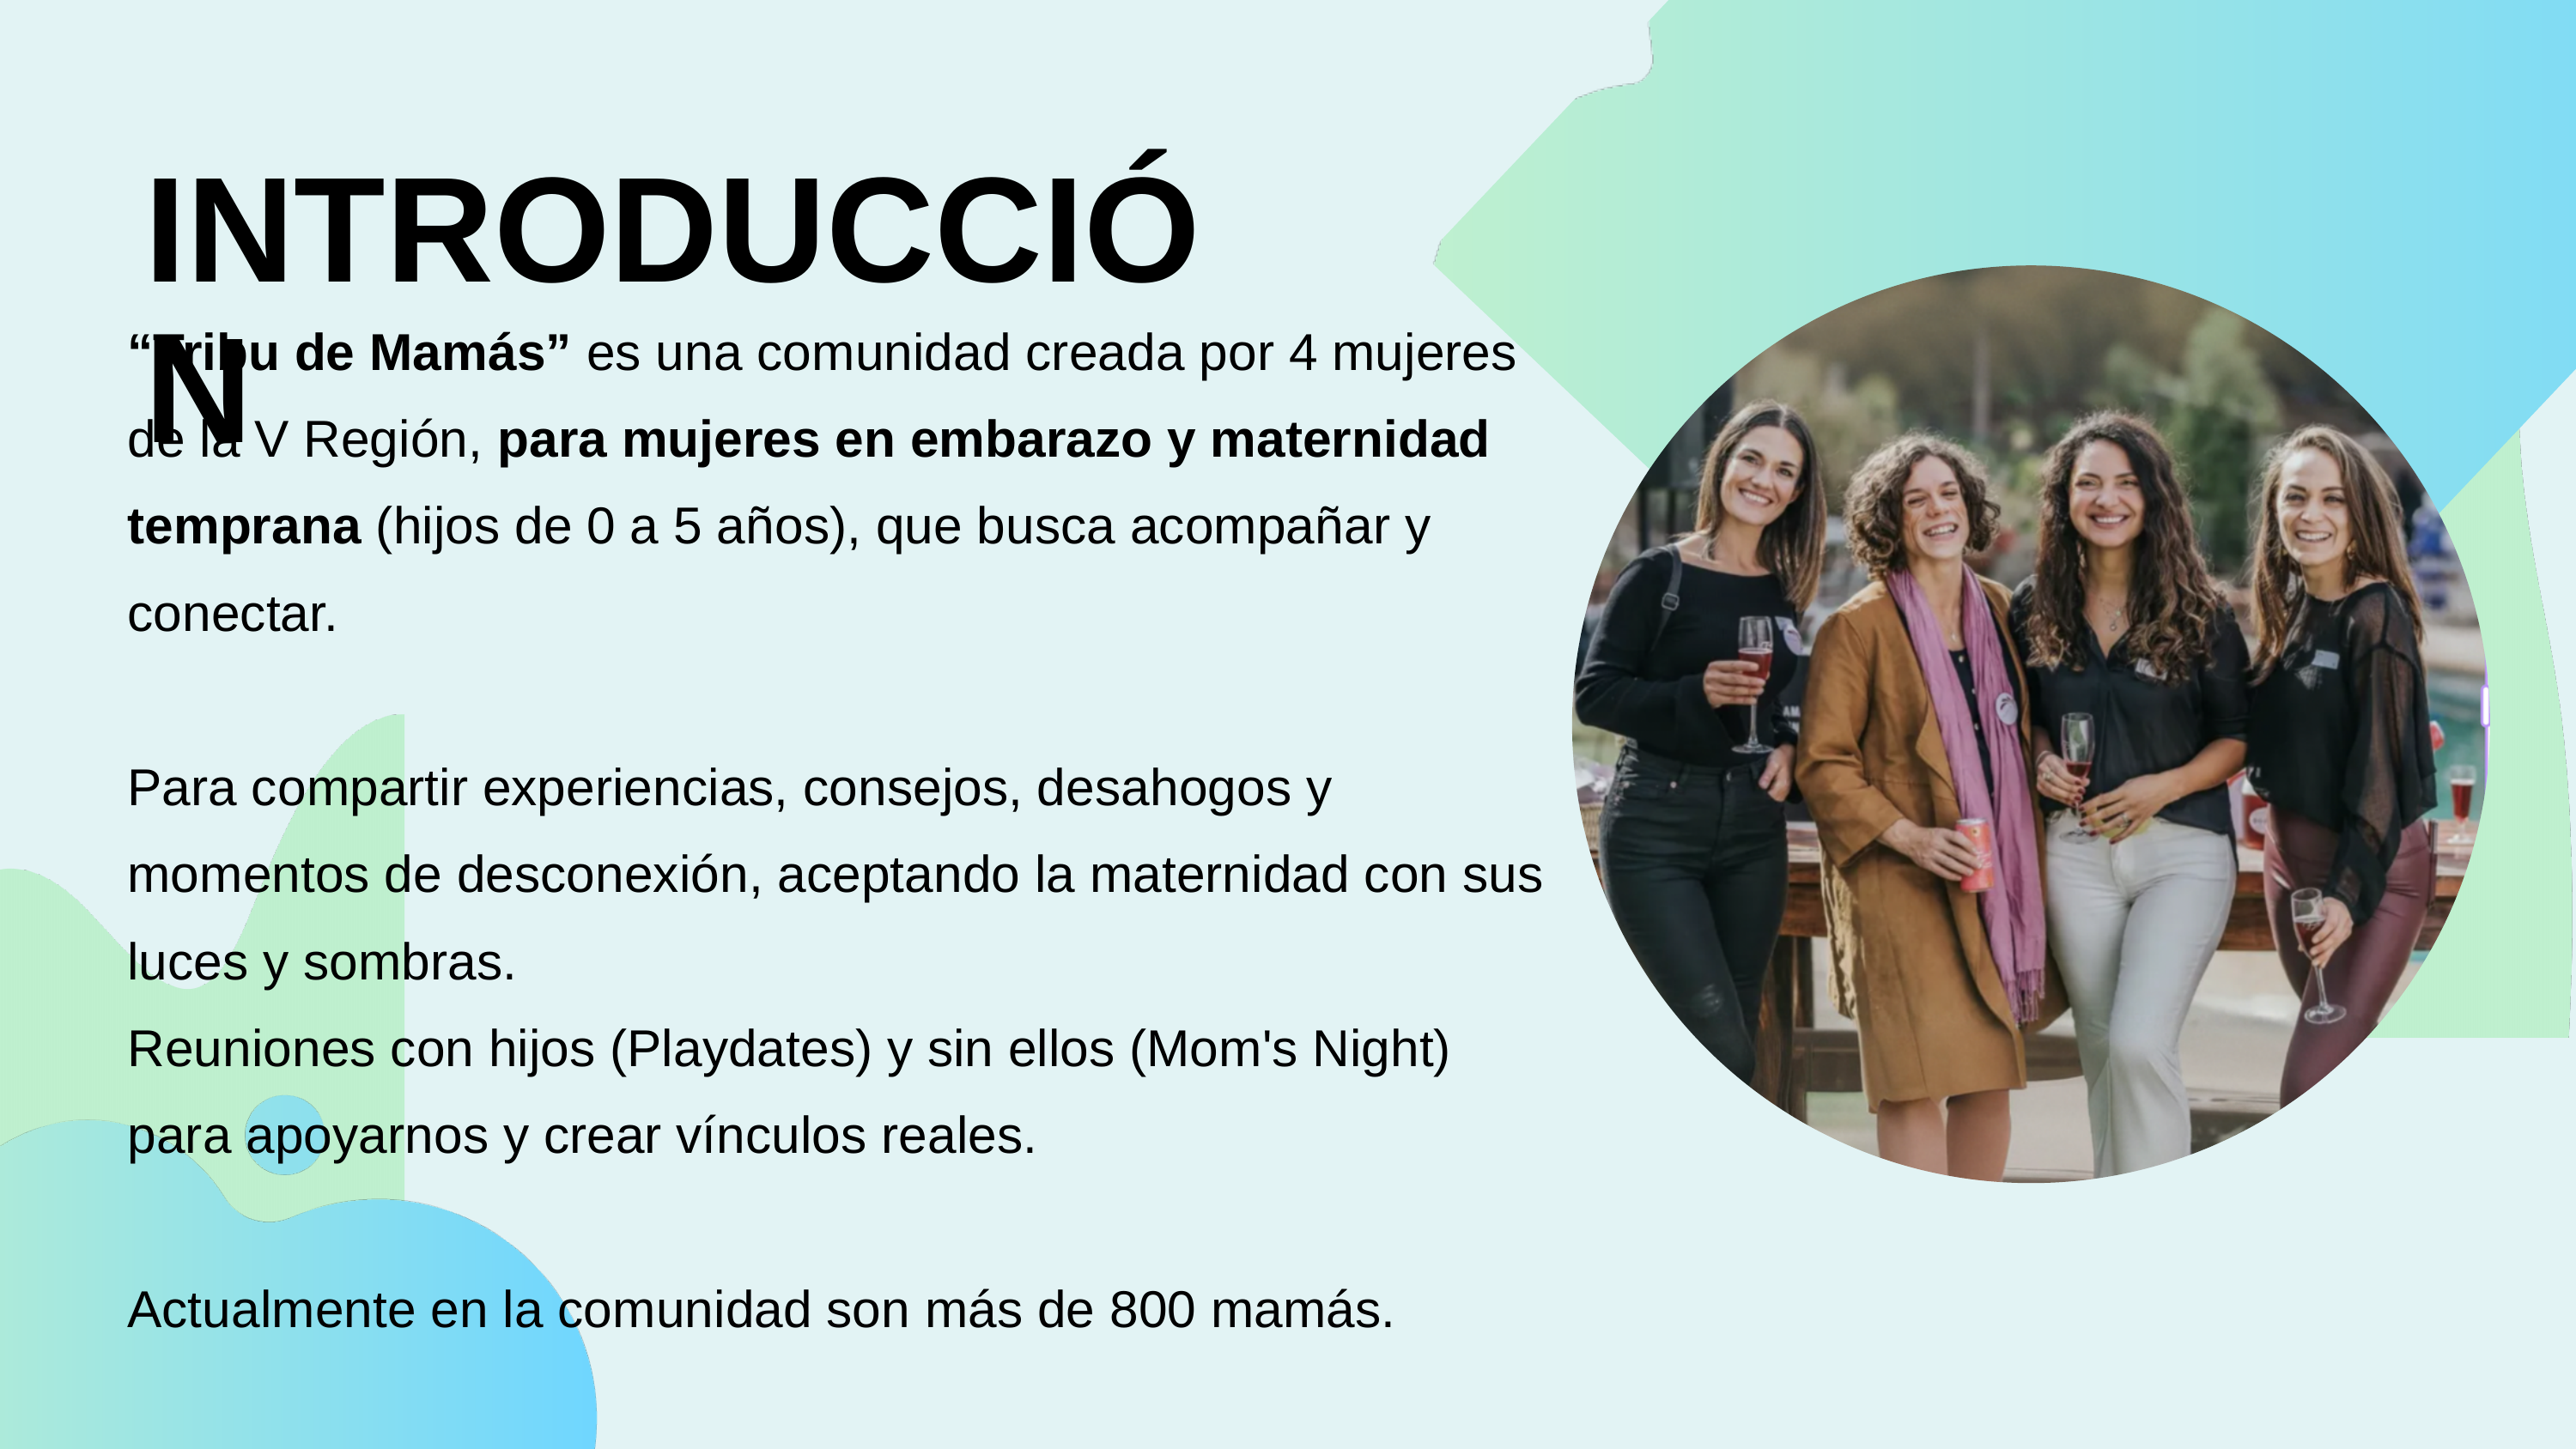

INTRODUCCIÓN

“Tribu de Mamás” es una comunidad creada por 4 mujeres de la V Región, para mujeres en embarazo y maternidad temprana (hijos de 0 a 5 años), que busca acompañar y conectar.

Para compartir experiencias, consejos, desahogos y momentos de desconexión, aceptando la maternidad con sus luces y sombras.
Reuniones con hijos (Playdates) y sin ellos (Mom's Night) para apoyarnos y crear vínculos reales.

Actualmente en la comunidad son más de 800 mamás.